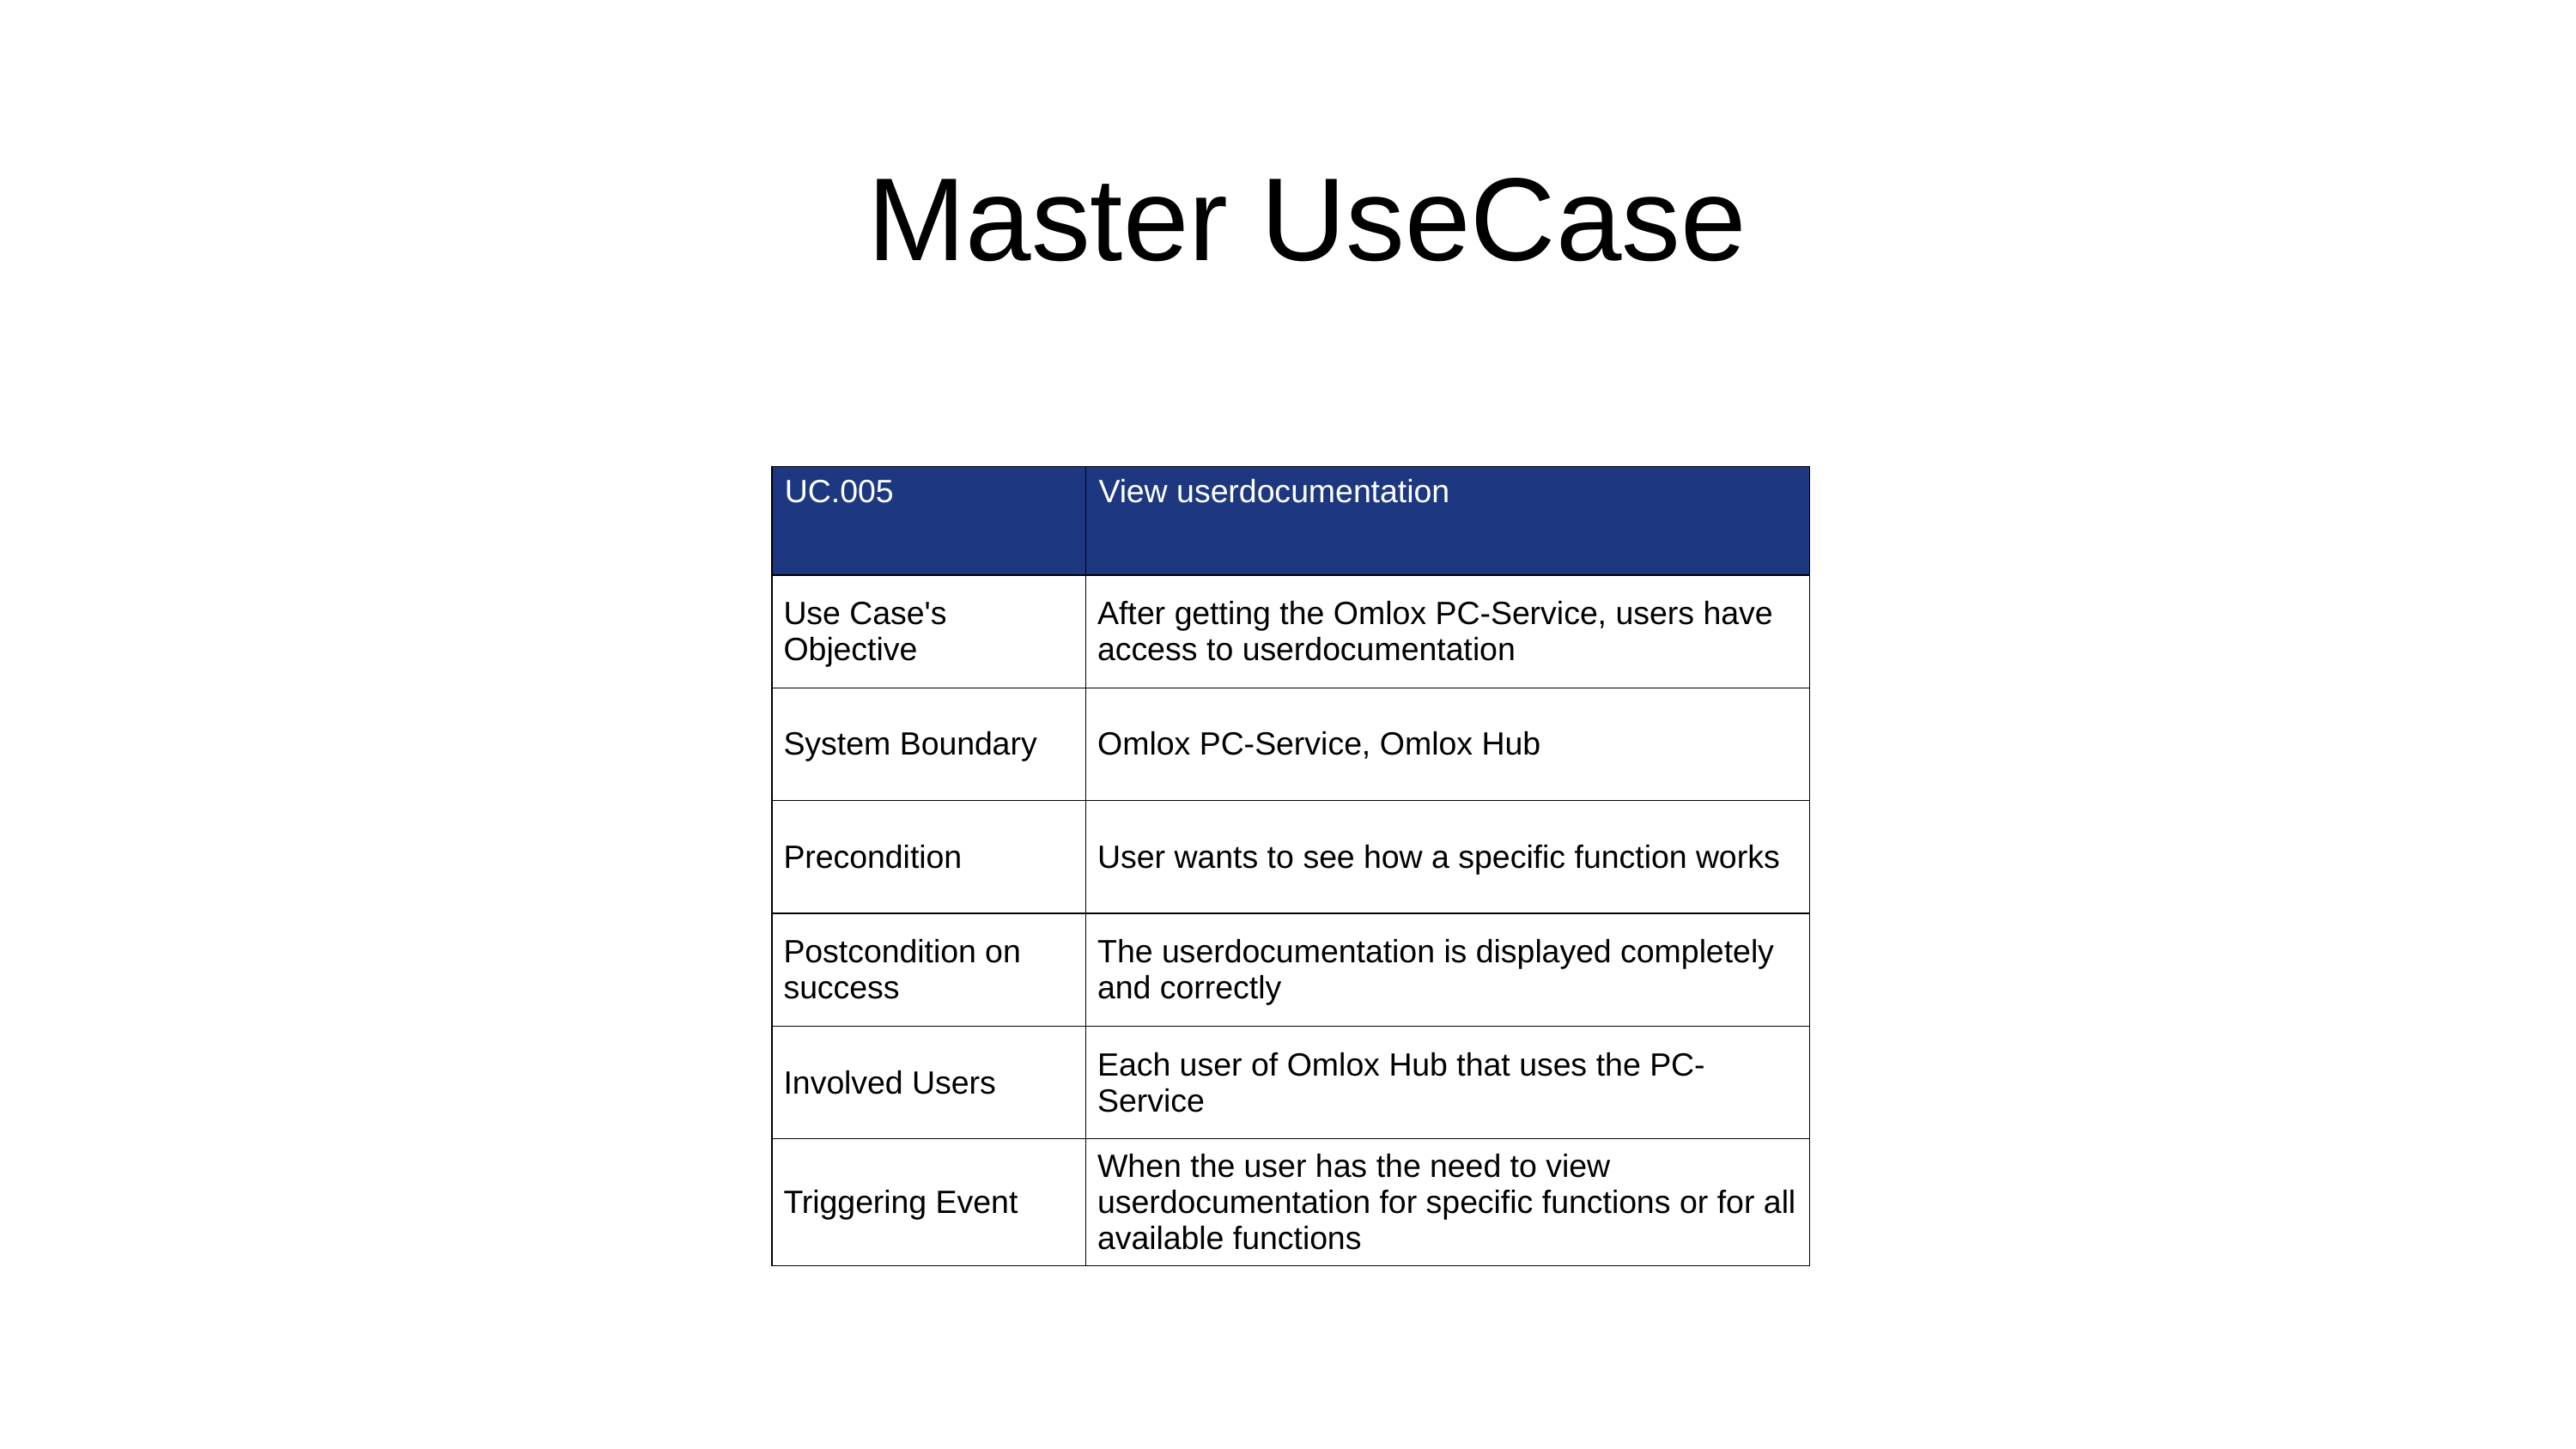

Master UseCase
| UC.005 | View userdocumentation |
| --- | --- |
| Use Case's Objective | After getting the Omlox PC-Service, users have access to userdocumentation |
| System Boundary | Omlox PC-Service, Omlox Hub |
| Precondition | User wants to see how a specific function works |
| Postcondition on success | The userdocumentation is displayed completely and correctly |
| Involved Users | Each user of Omlox Hub that uses the PC-Service |
| Triggering Event | When the user has the need to view userdocumentation for specific functions or for all available functions |